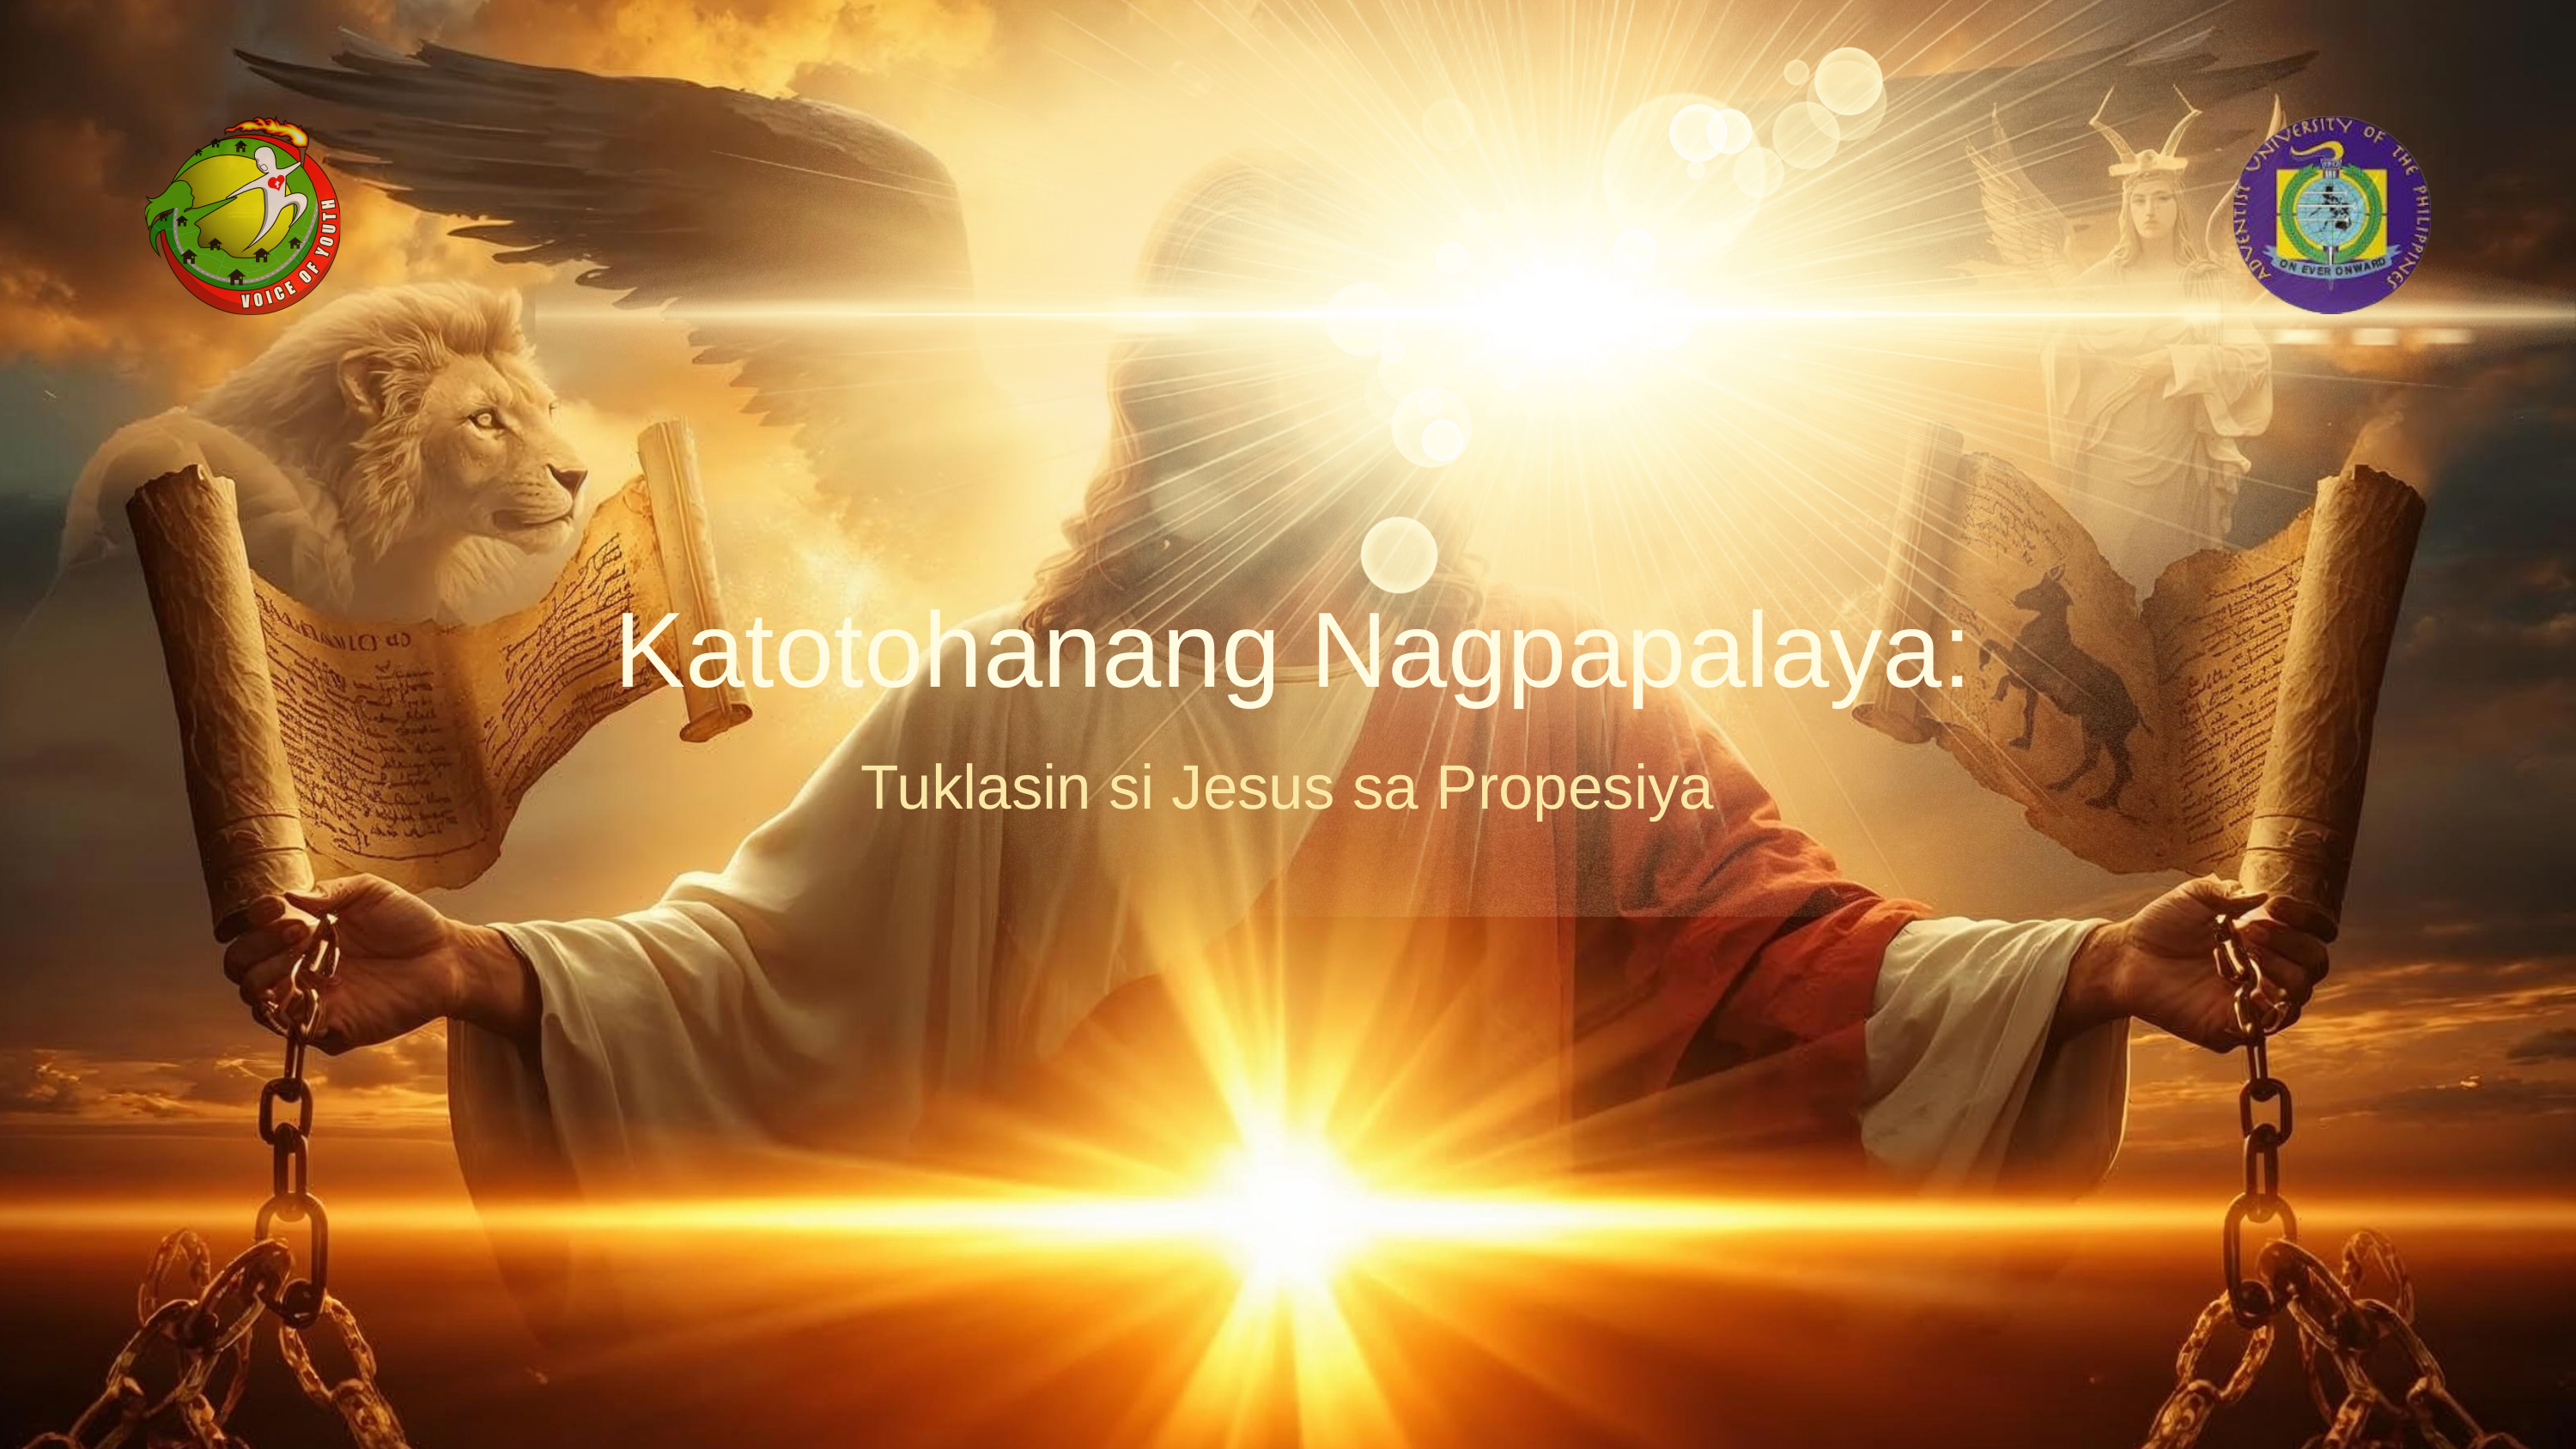

Katotohanang Nagpapalaya:
Tuklasin si Jesus sa Propesiya